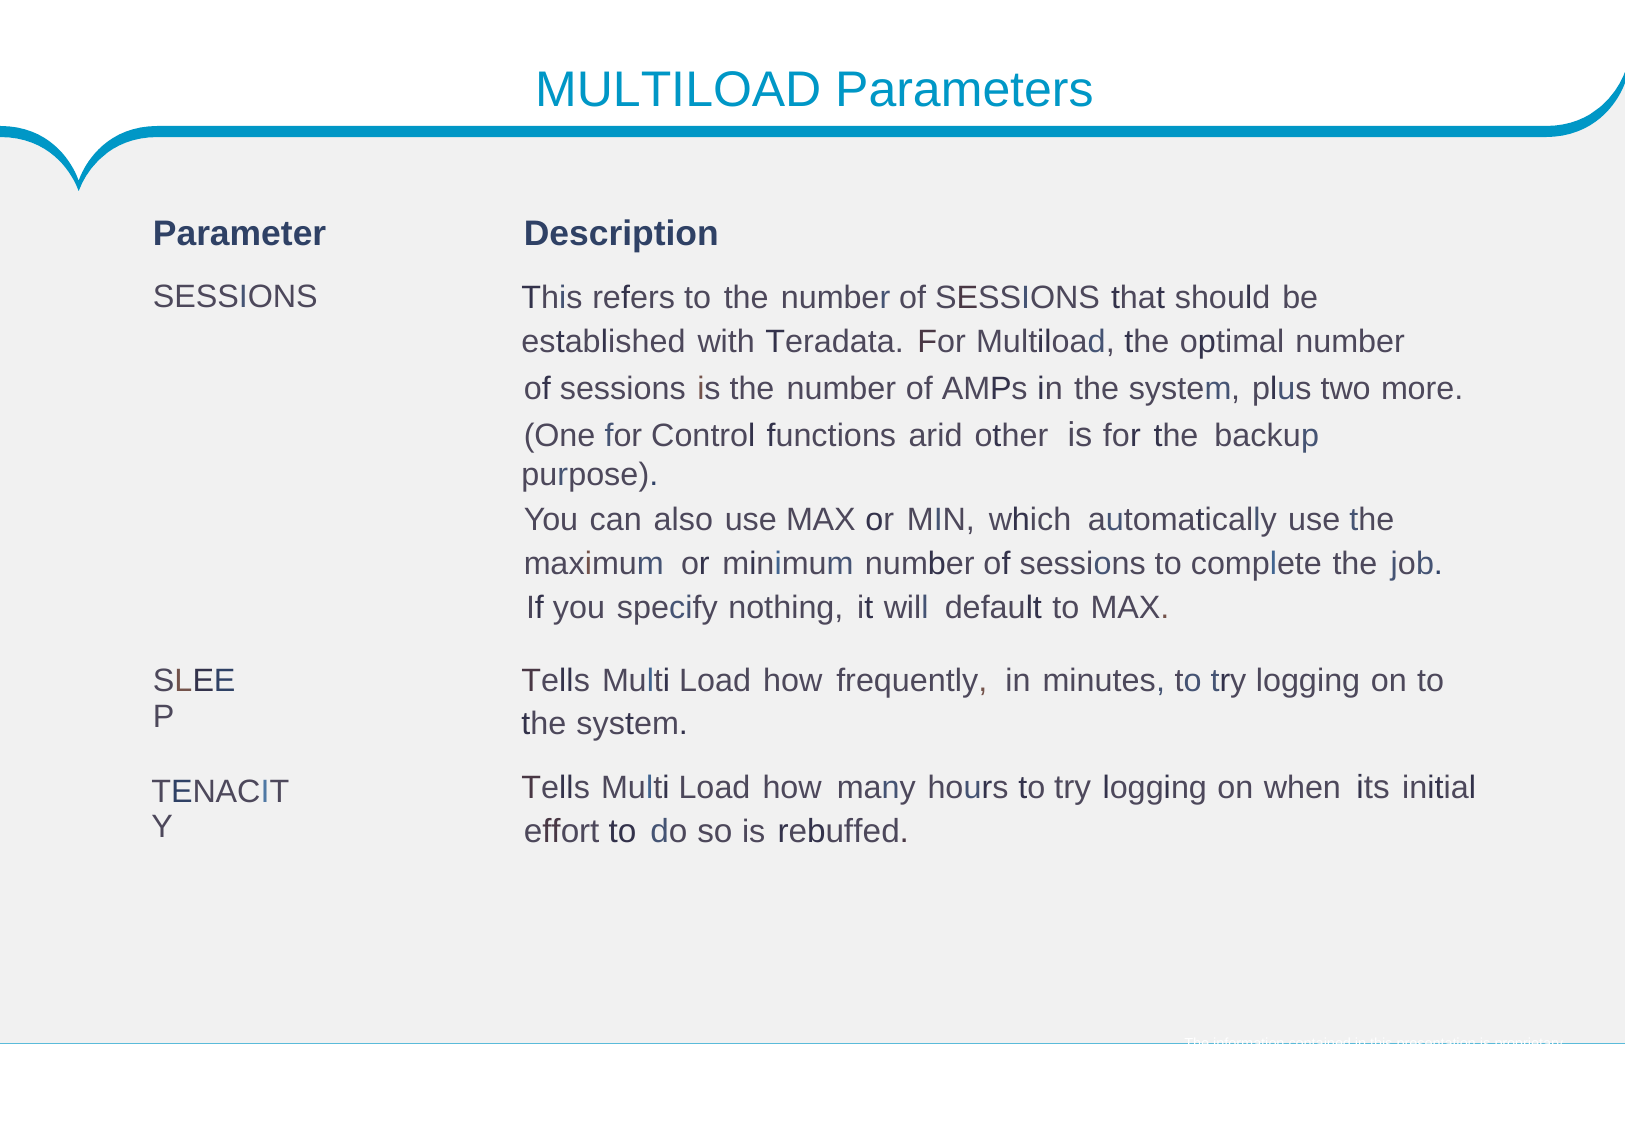

www.capgemini.com

MULTILOAD Parameters

Parameter
SESSIONS
Description
This refers to the number of SESSIONS that should be
established with Teradata. For Multiload, the optimal number
of sessions is the number of AMPs in the system, plus two more.
(One for Control functions arid other  is for the backup purpose).
You can also use MAX or MIN, which automatically use the
maximum or minimum number of sessions to complete the job.
If you specify nothing, it will default to MAX.

SLEEP
Tells Multi Load how frequently,  in minutes, to try logging on to
the system.
Tells Multi Load how many hours to try logging on when its initial
effort to do so is rebuffed.

TENACITY

The information contained in this presentation is proprietary.

Copyright © 2015 Capgemini. All rights reserved. Rightshore® is a trademark belonging to Capgemini.